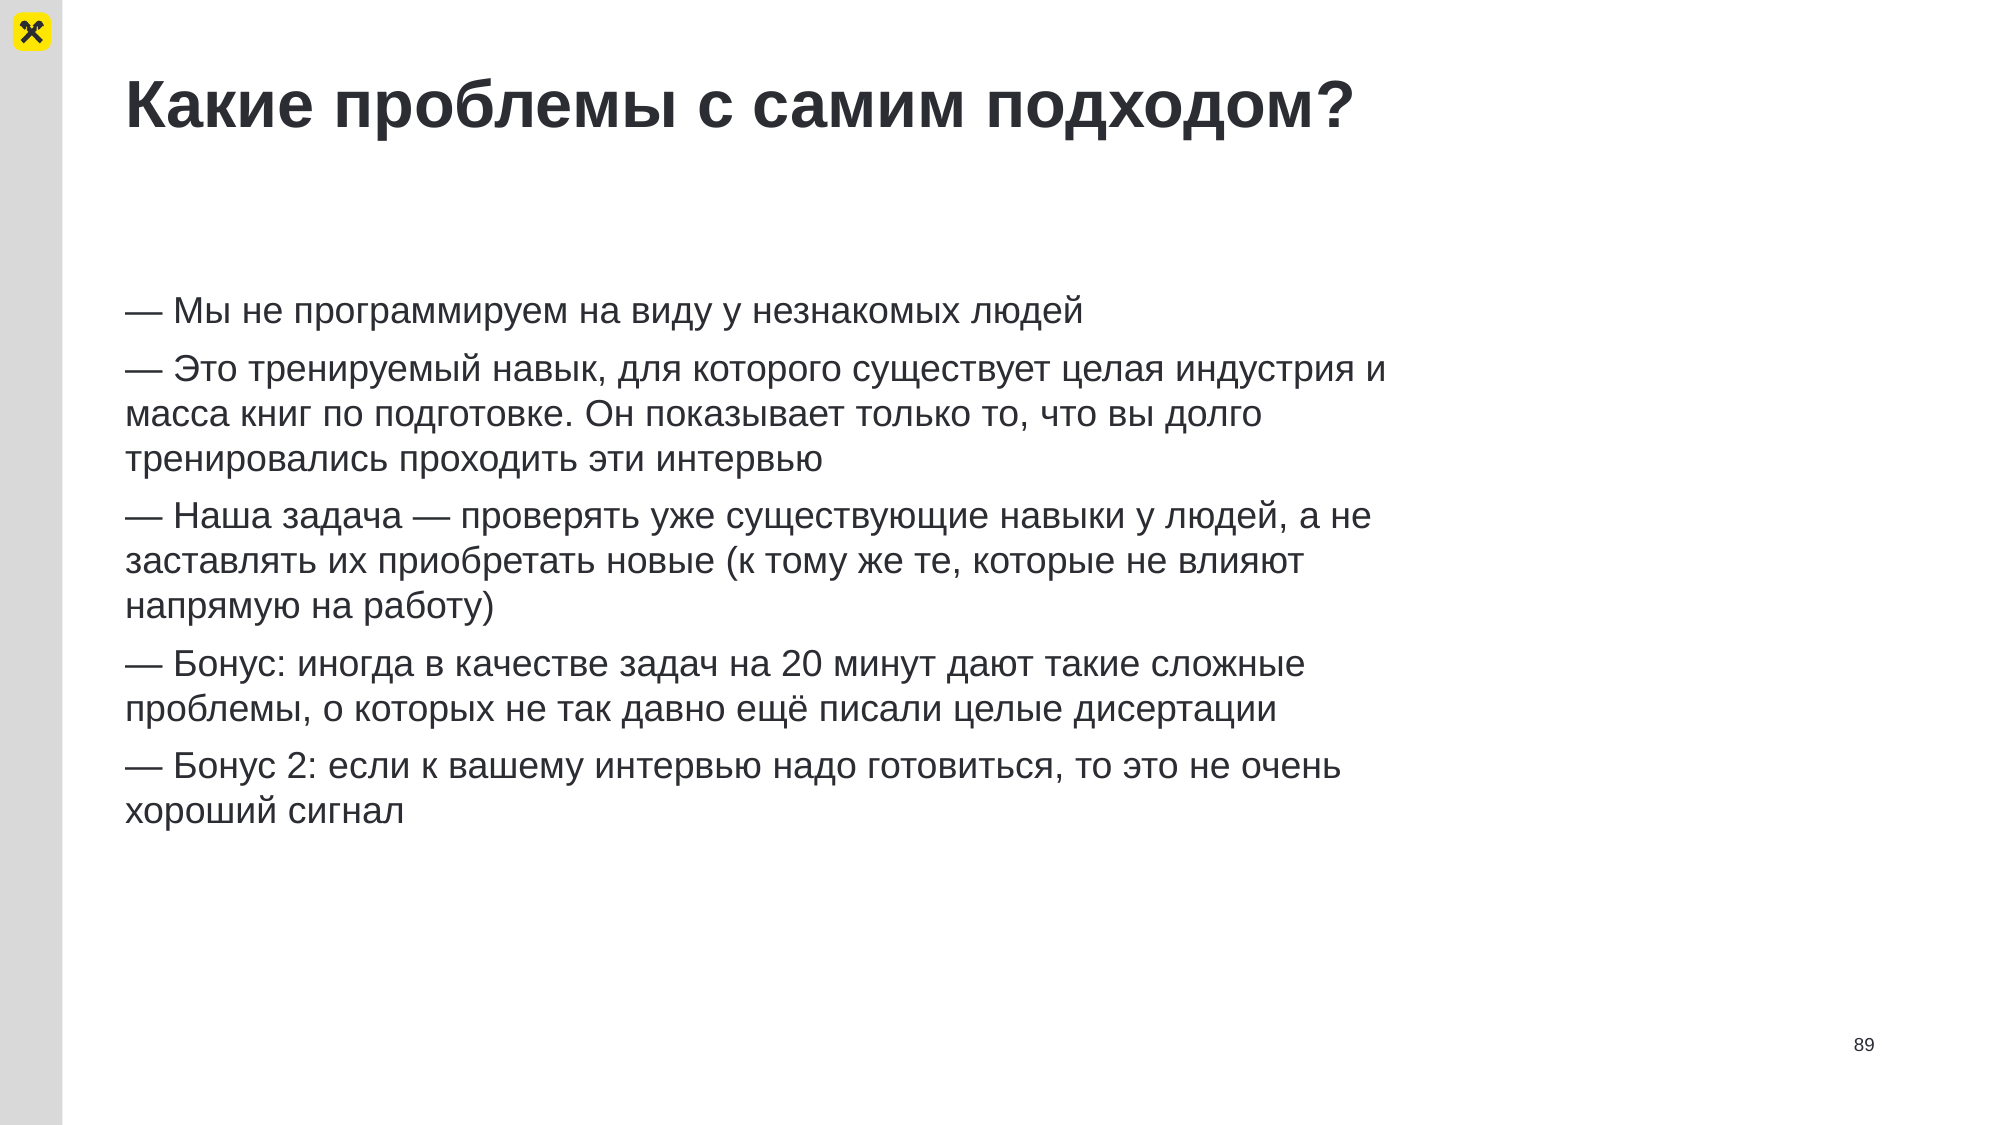

# Какие проблемы с самим подходом?
— Мы не программируем на виду у незнакомых людей
— Это тренируемый навык, для которого существует целая индустрия и масса книг по подготовке. Он показывает только то, что вы долго тренировались проходить эти интервью
— Наша задача — проверять уже существующие навыки у людей, а не заставлять их приобретать новые (к тому же те, которые не влияют напрямую на работу)
— Бонус: иногда в качестве задач на 20 минут дают такие сложные проблемы, о которых не так давно ещё писали целые дисертации
— Бонус 2: если к вашему интервью надо готовиться, то это не очень хороший сигнал

89